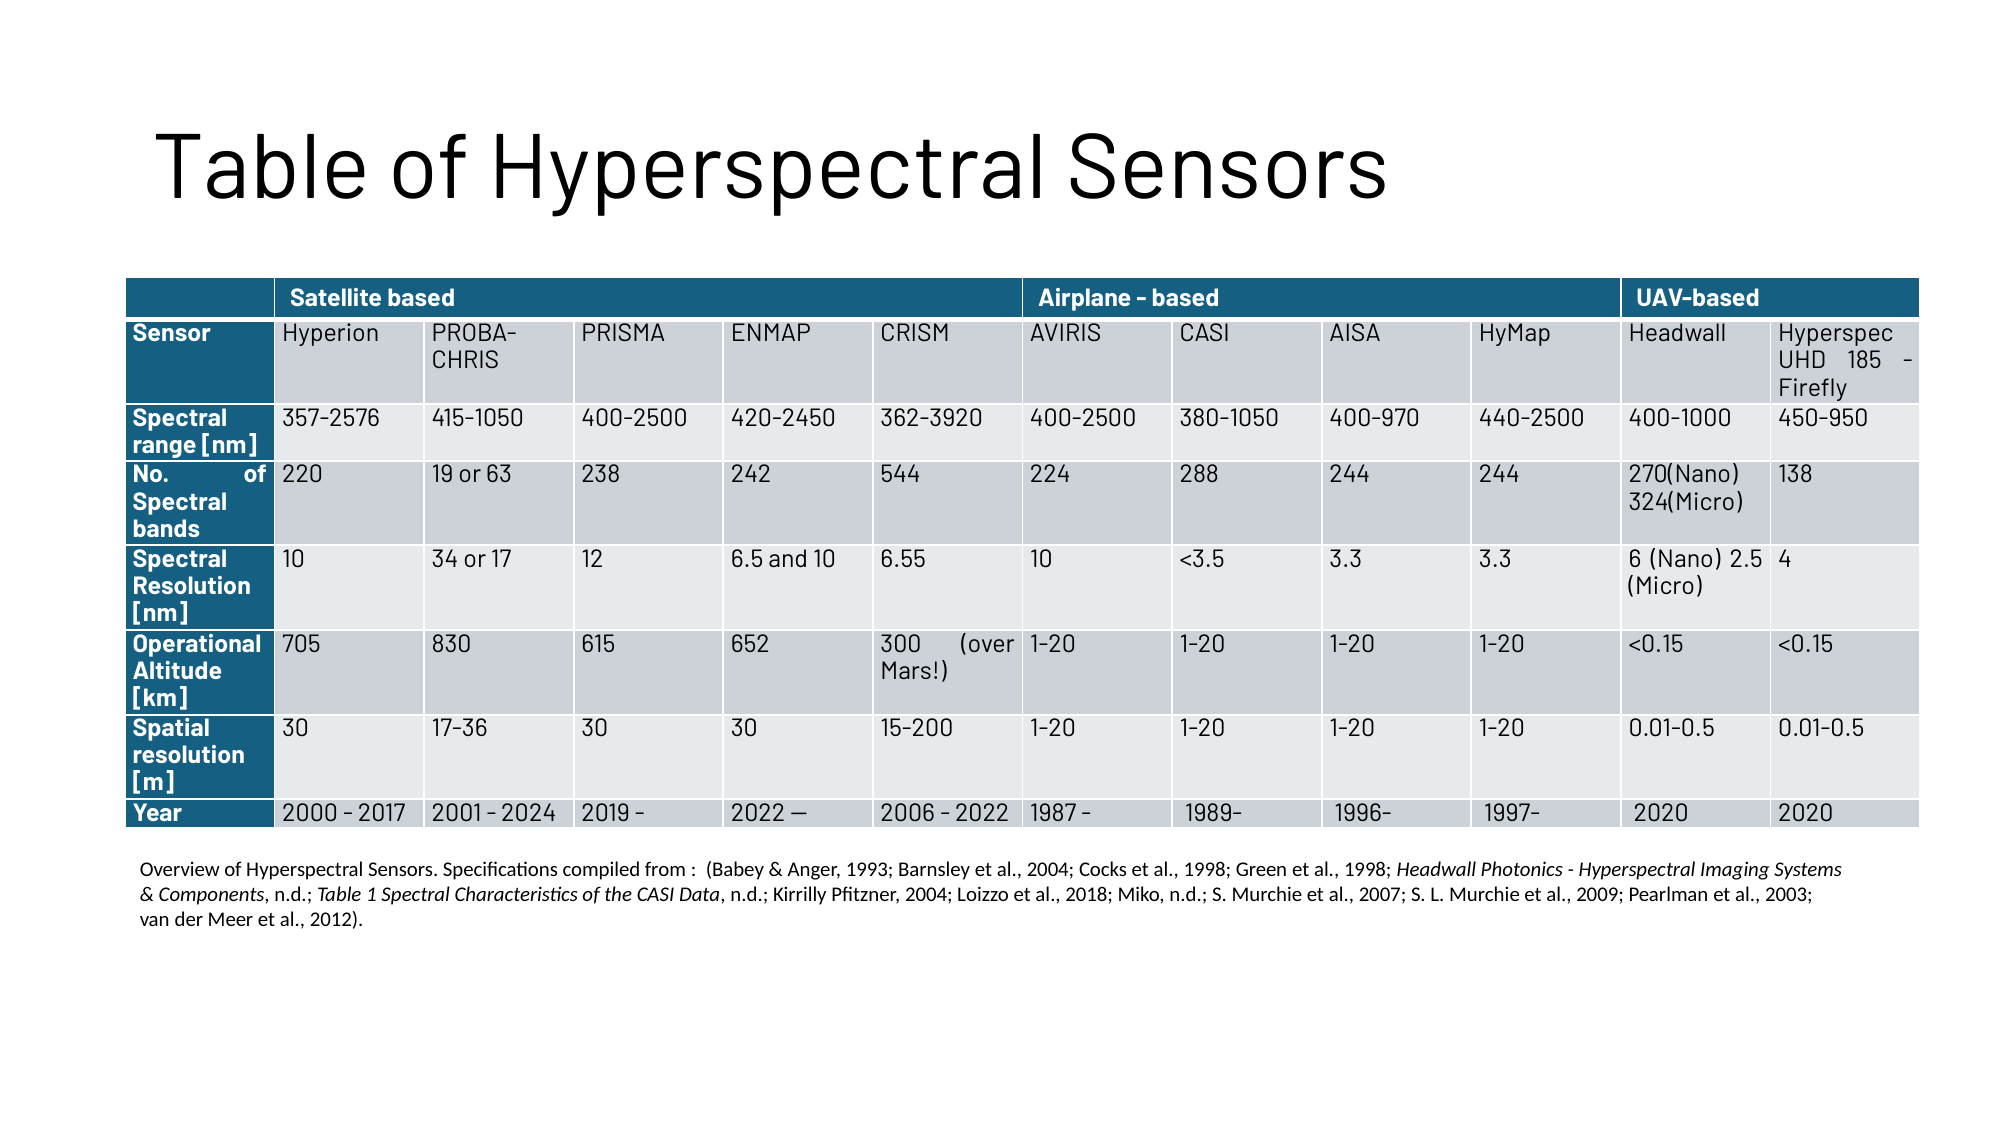

# Table of Hyperspectral Sensors
|  | Satellite based |  |  |  |  | Airplane - based |  |  |  | UAV-based |  |
| --- | --- | --- | --- | --- | --- | --- | --- | --- | --- | --- | --- |
| Sensor | Hyperion | PROBA-CHRIS | PRISMA | ENMAP | CRISM | AVIRIS | CASI | AISA | HyMap | Headwall | Hyperspec UHD 185 - Firefly |
| Spectral range [nm] | 357-2576 | 415-1050 | 400-2500 | 420-2450 | 362-3920 | 400-2500 | 380-1050 | 400-970 | 440-2500 | 400-1000 | 450-950 |
| No. of Spectral bands | 220 | 19 or 63 | 238 | 242 | 544 | 224 | 288 | 244 | 244 | 270(Nano) 324(Micro) | 138 |
| Spectral Resolution [nm] | 10 | 34 or 17 | 12 | 6.5 and 10 | 6.55 | 10 | <3.5 | 3.3 | 3.3 | 6 (Nano) 2.5 (Micro) | 4 |
| Operational Altitude [km] | 705 | 830 | 615 | 652 | 300 (over Mars!) | 1-20 | 1-20 | 1-20 | 1-20 | <0.15 | <0.15 |
| Spatial resolution [m] | 30 | 17-36 | 30 | 30 | 15-200 | 1-20 | 1-20 | 1-20 | 1-20 | 0.01-0.5 | 0.01-0.5 |
| Year | 2000 - 2017 | 2001 - 2024 | 2019 - | 2022 -- | 2006 - 2022 | 1987 - | 1989- | 1996- | 1997- | 2020 | 2020 |
Overview of Hyperspectral Sensors. Specifications compiled from :  (Babey & Anger, 1993; Barnsley et al., 2004; Cocks et al., 1998; Green et al., 1998; Headwall Photonics - Hyperspectral Imaging Systems & Components, n.d.; Table 1 Spectral Characteristics of the CASI Data, n.d.; Kirrilly Pfitzner, 2004; Loizzo et al., 2018; Miko, n.d.; S. Murchie et al., 2007; S. L. Murchie et al., 2009; Pearlman et al., 2003; van der Meer et al., 2012).